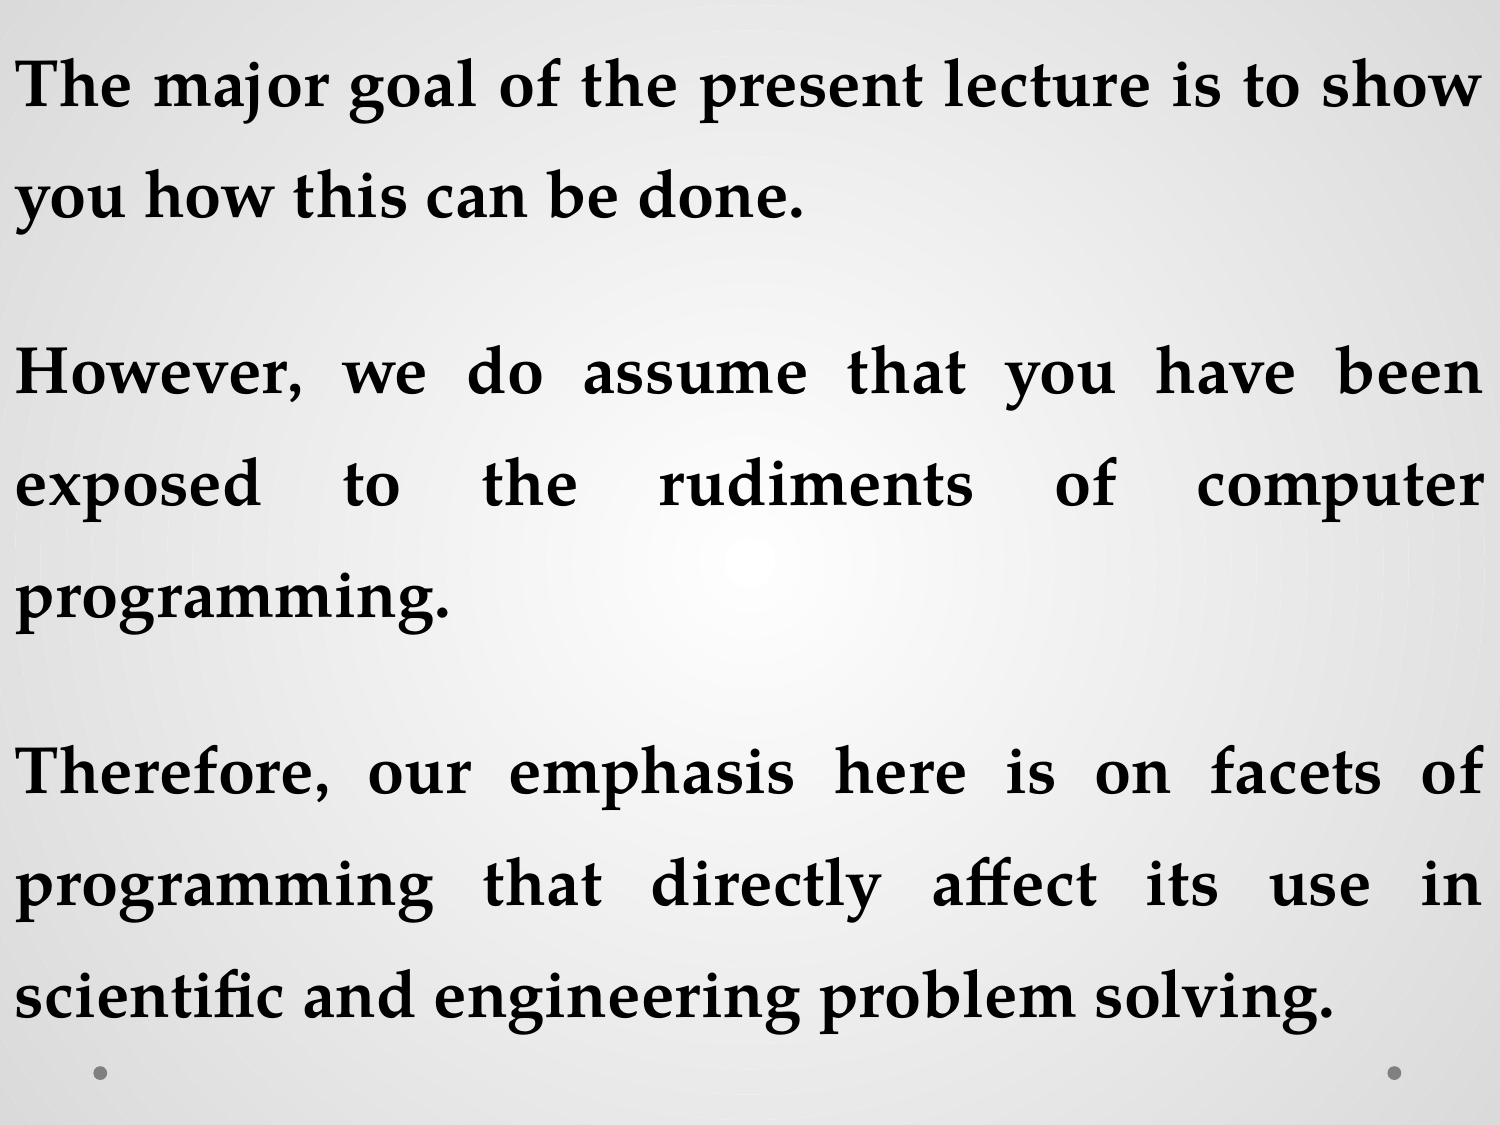

The major goal of the present lecture is to show you how this can be done.
However, we do assume that you have been exposed to the rudiments of computer programming.
Therefore, our emphasis here is on facets of programming that directly affect its use in scientific and engineering problem solving.